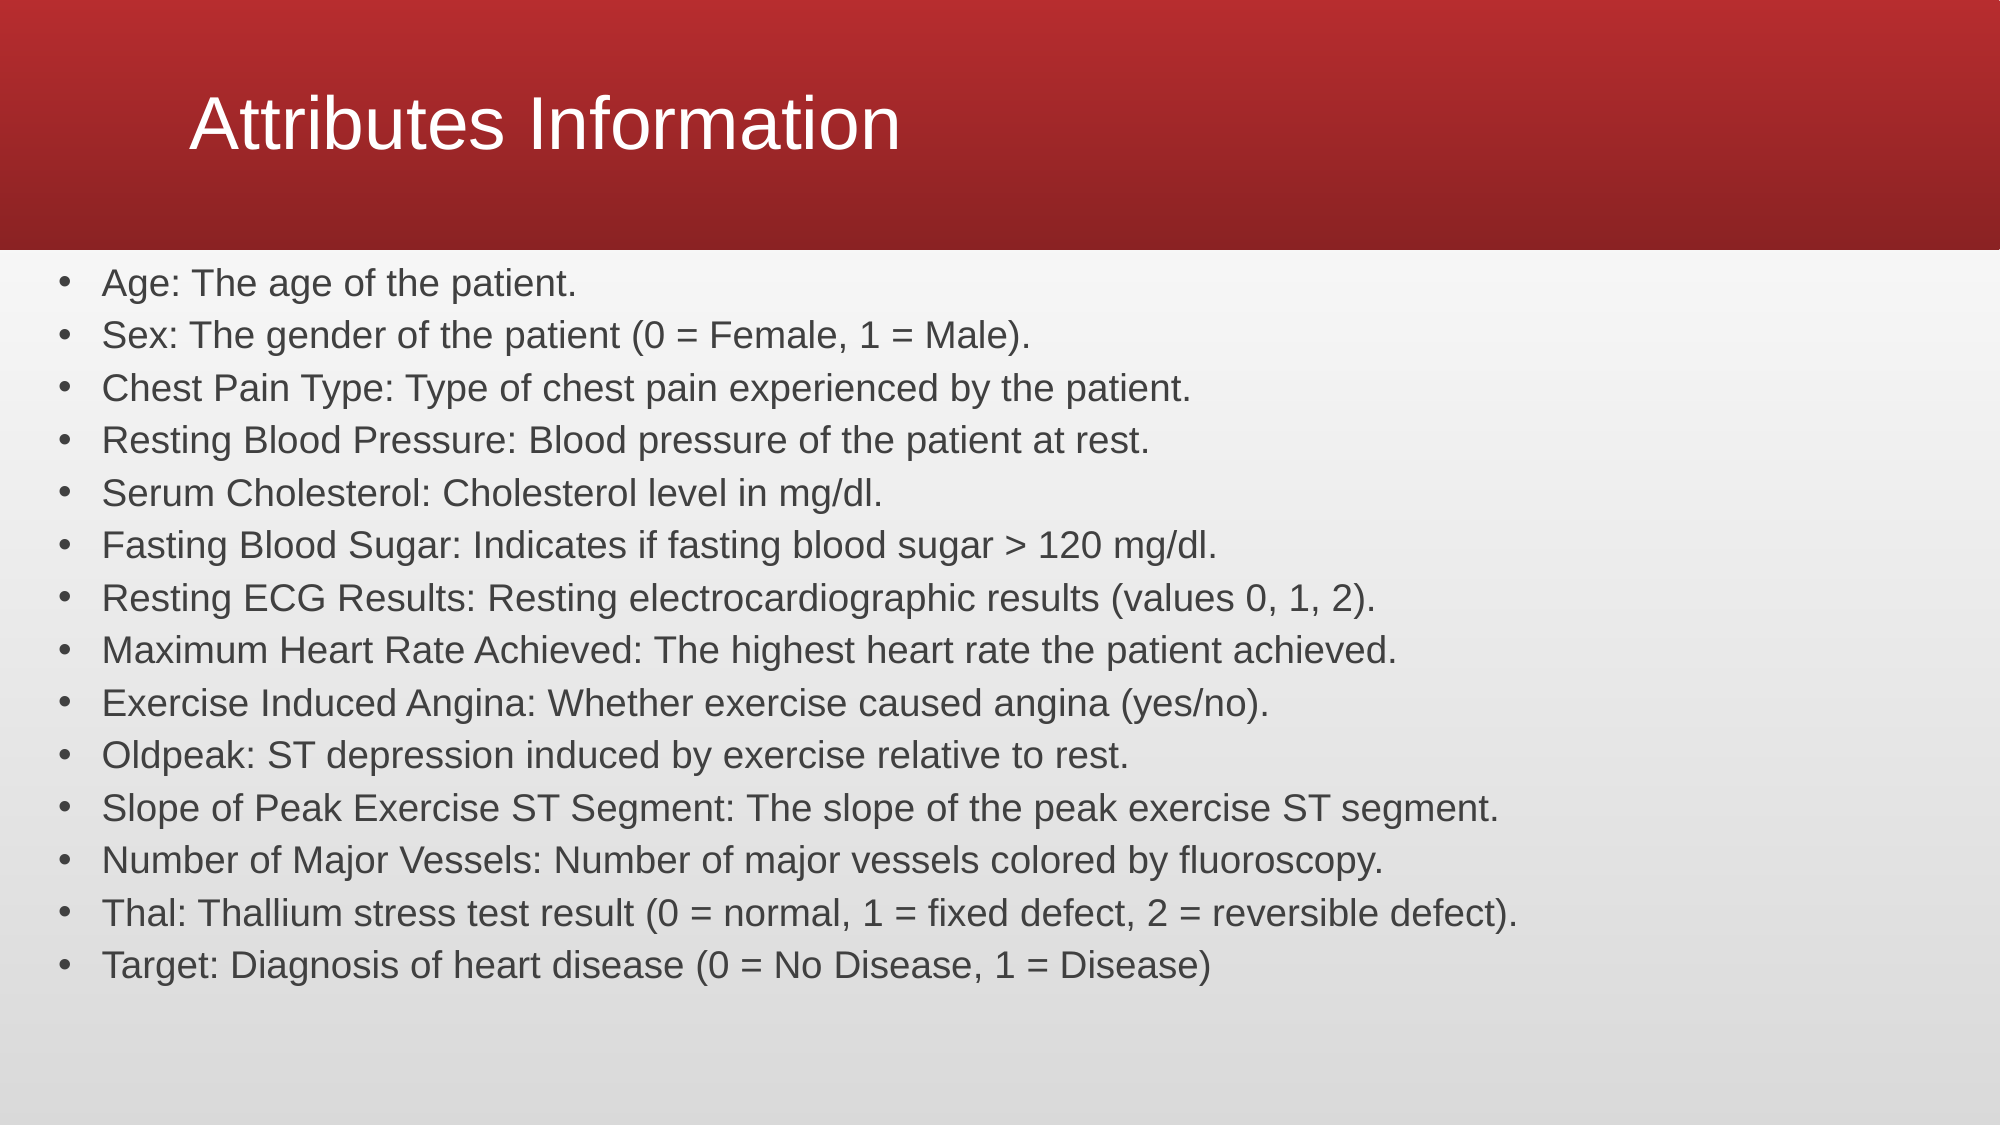

# Attributes Information
Age: The age of the patient.
Sex: The gender of the patient (0 = Female, 1 = Male).
Chest Pain Type: Type of chest pain experienced by the patient.
Resting Blood Pressure: Blood pressure of the patient at rest.
Serum Cholesterol: Cholesterol level in mg/dl.
Fasting Blood Sugar: Indicates if fasting blood sugar > 120 mg/dl.
Resting ECG Results: Resting electrocardiographic results (values 0, 1, 2).
Maximum Heart Rate Achieved: The highest heart rate the patient achieved.
Exercise Induced Angina: Whether exercise caused angina (yes/no).
Oldpeak: ST depression induced by exercise relative to rest.
Slope of Peak Exercise ST Segment: The slope of the peak exercise ST segment.
Number of Major Vessels: Number of major vessels colored by fluoroscopy.
Thal: Thallium stress test result (0 = normal, 1 = fixed defect, 2 = reversible defect).
Target: Diagnosis of heart disease (0 = No Disease, 1 = Disease)